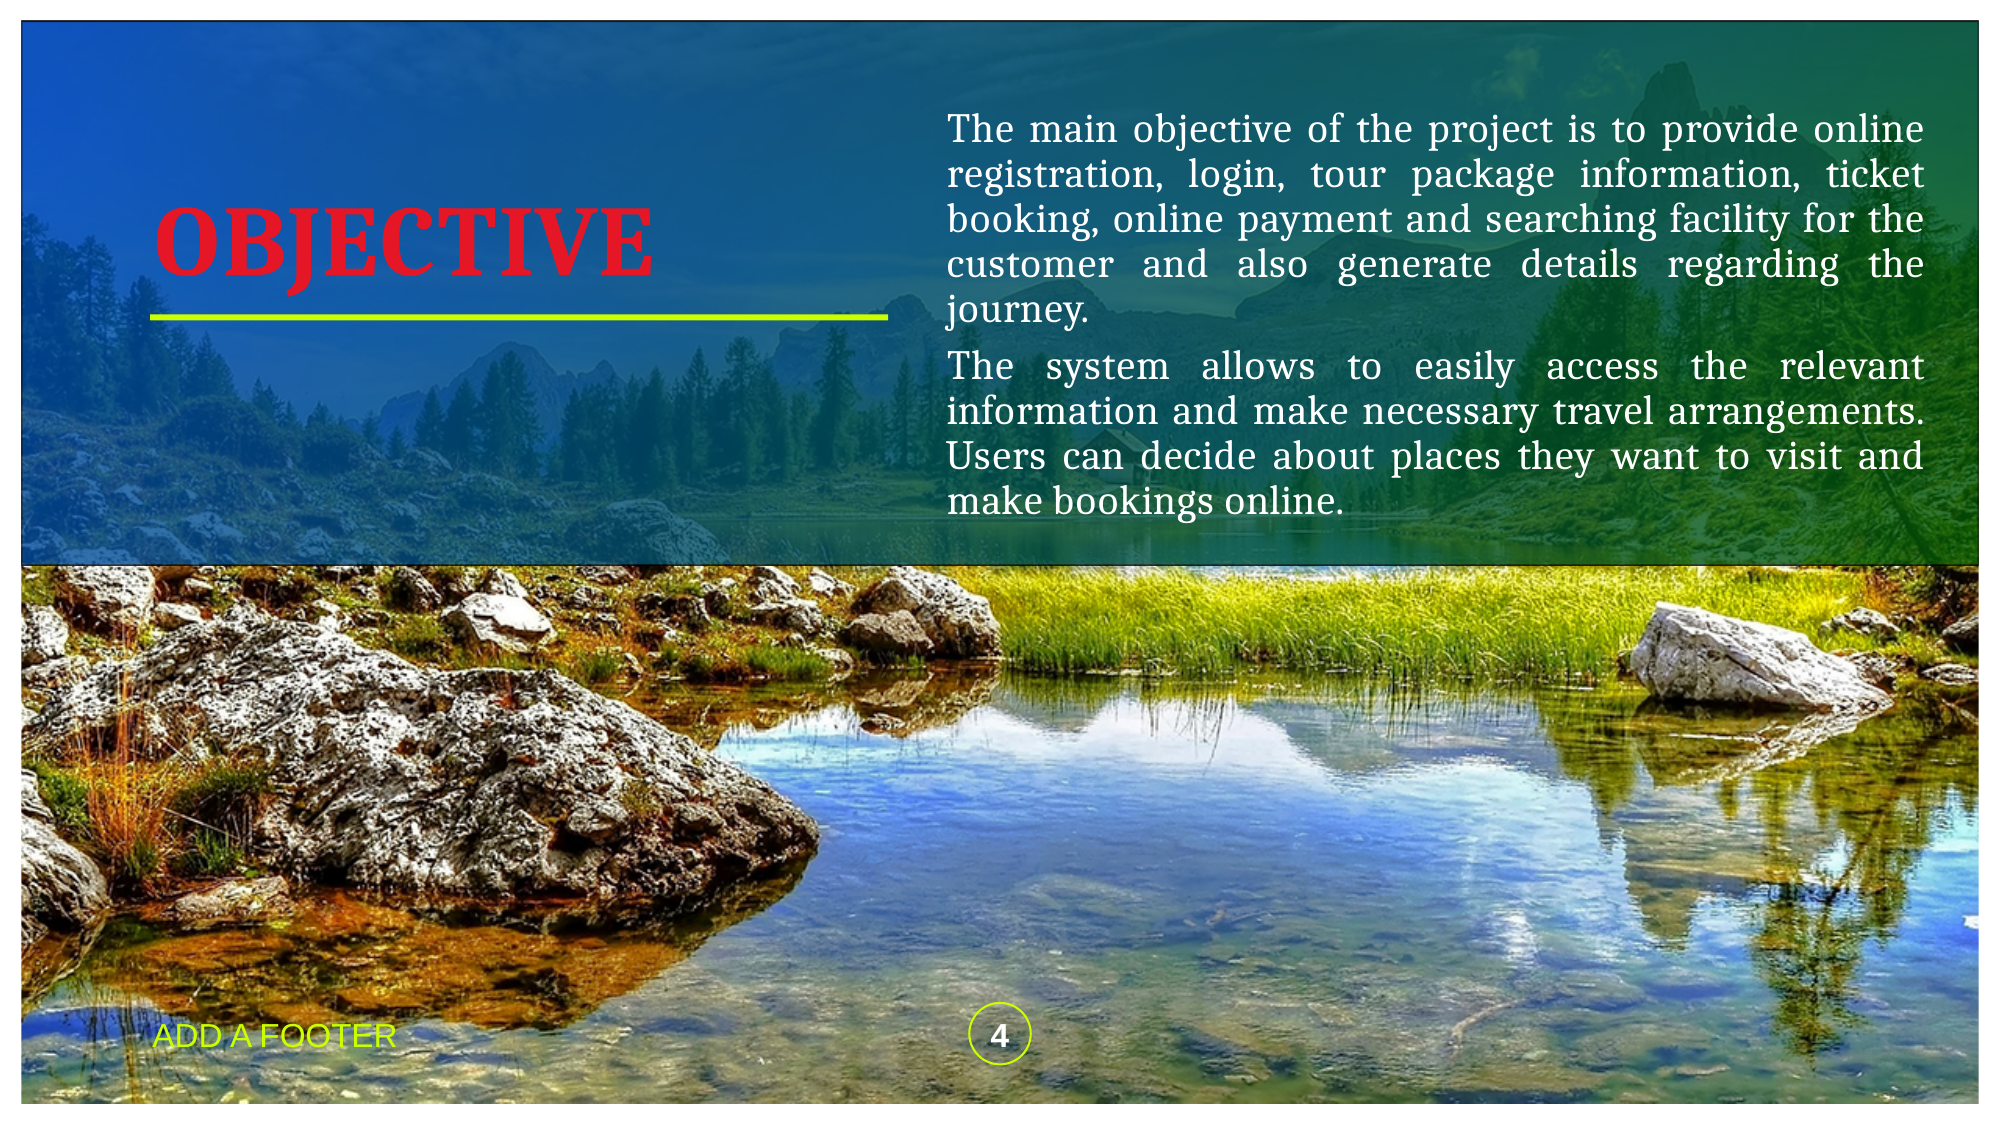

The main objective of the project is to provide online registration, login, tour package information, ticket booking, online payment and searching facility for the customer and also generate details regarding the journey.
The system allows to easily access the relevant information and make necessary travel arrangements. Users can decide about places they want to visit and make bookings online.
# OBJECTIVE
ADD A FOOTER
4